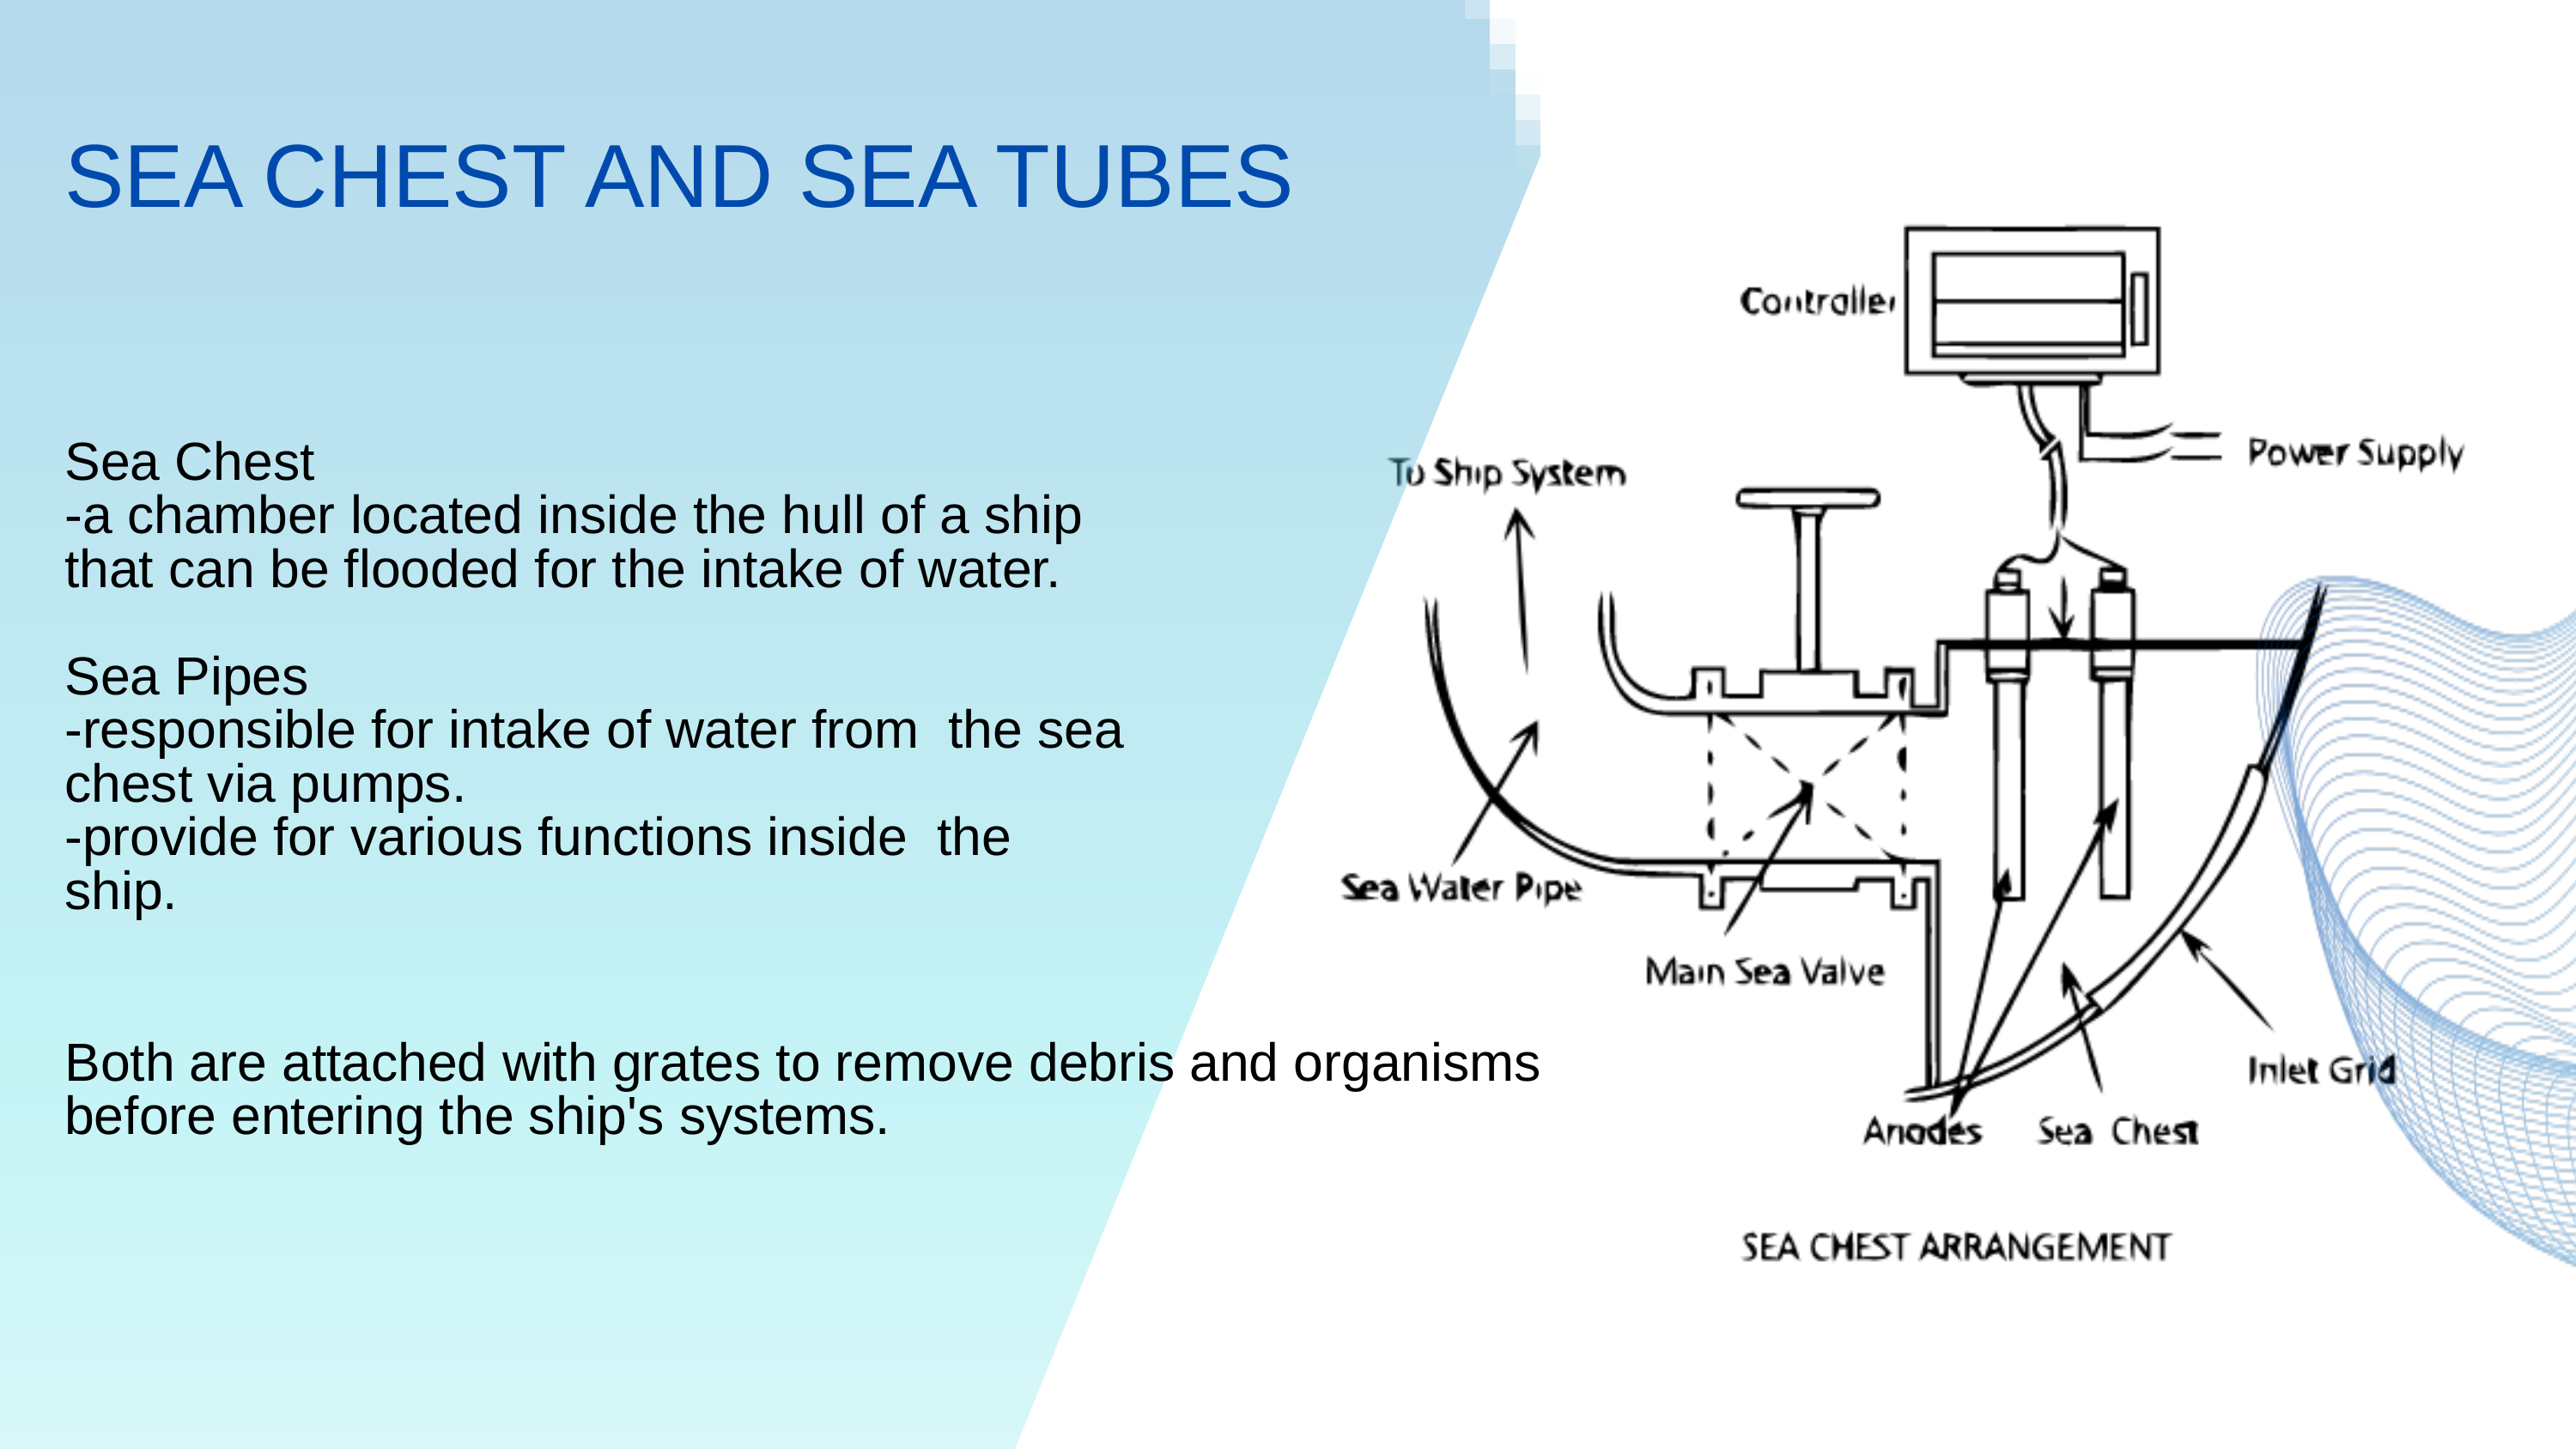

SEA CHEST AND SEA TUBES

Sea Chest
-a chamber located inside the hull of a ship that can be flooded for the intake of water.

Sea Pipes
-responsible for intake of water from  the sea chest via pumps.
-provide for various functions inside  the ship.

Both are attached with grates to remove debris and organisms
before entering the ship's systems.